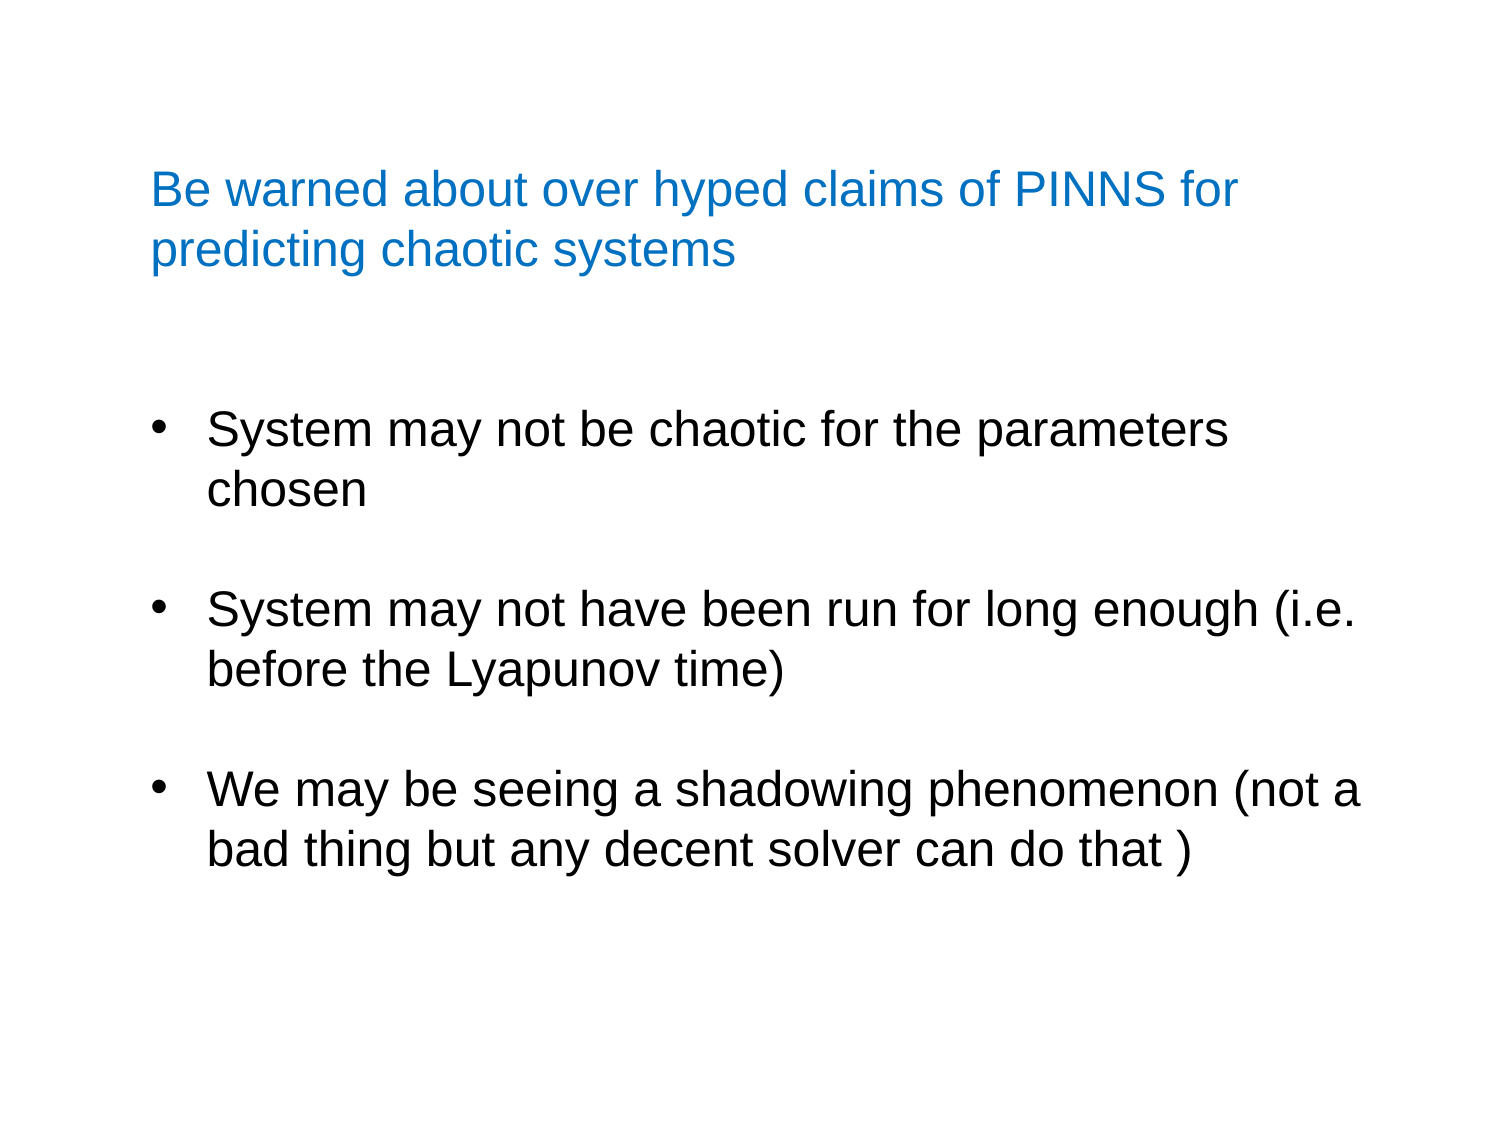

Be warned about over hyped claims of PINNS for predicting chaotic systems

System may not be chaotic for the parameters chosen

System may not have been run for long enough (i.e. before the Lyapunov time)

We may be seeing a shadowing phenomenon (not a bad thing but any decent solver can do that )